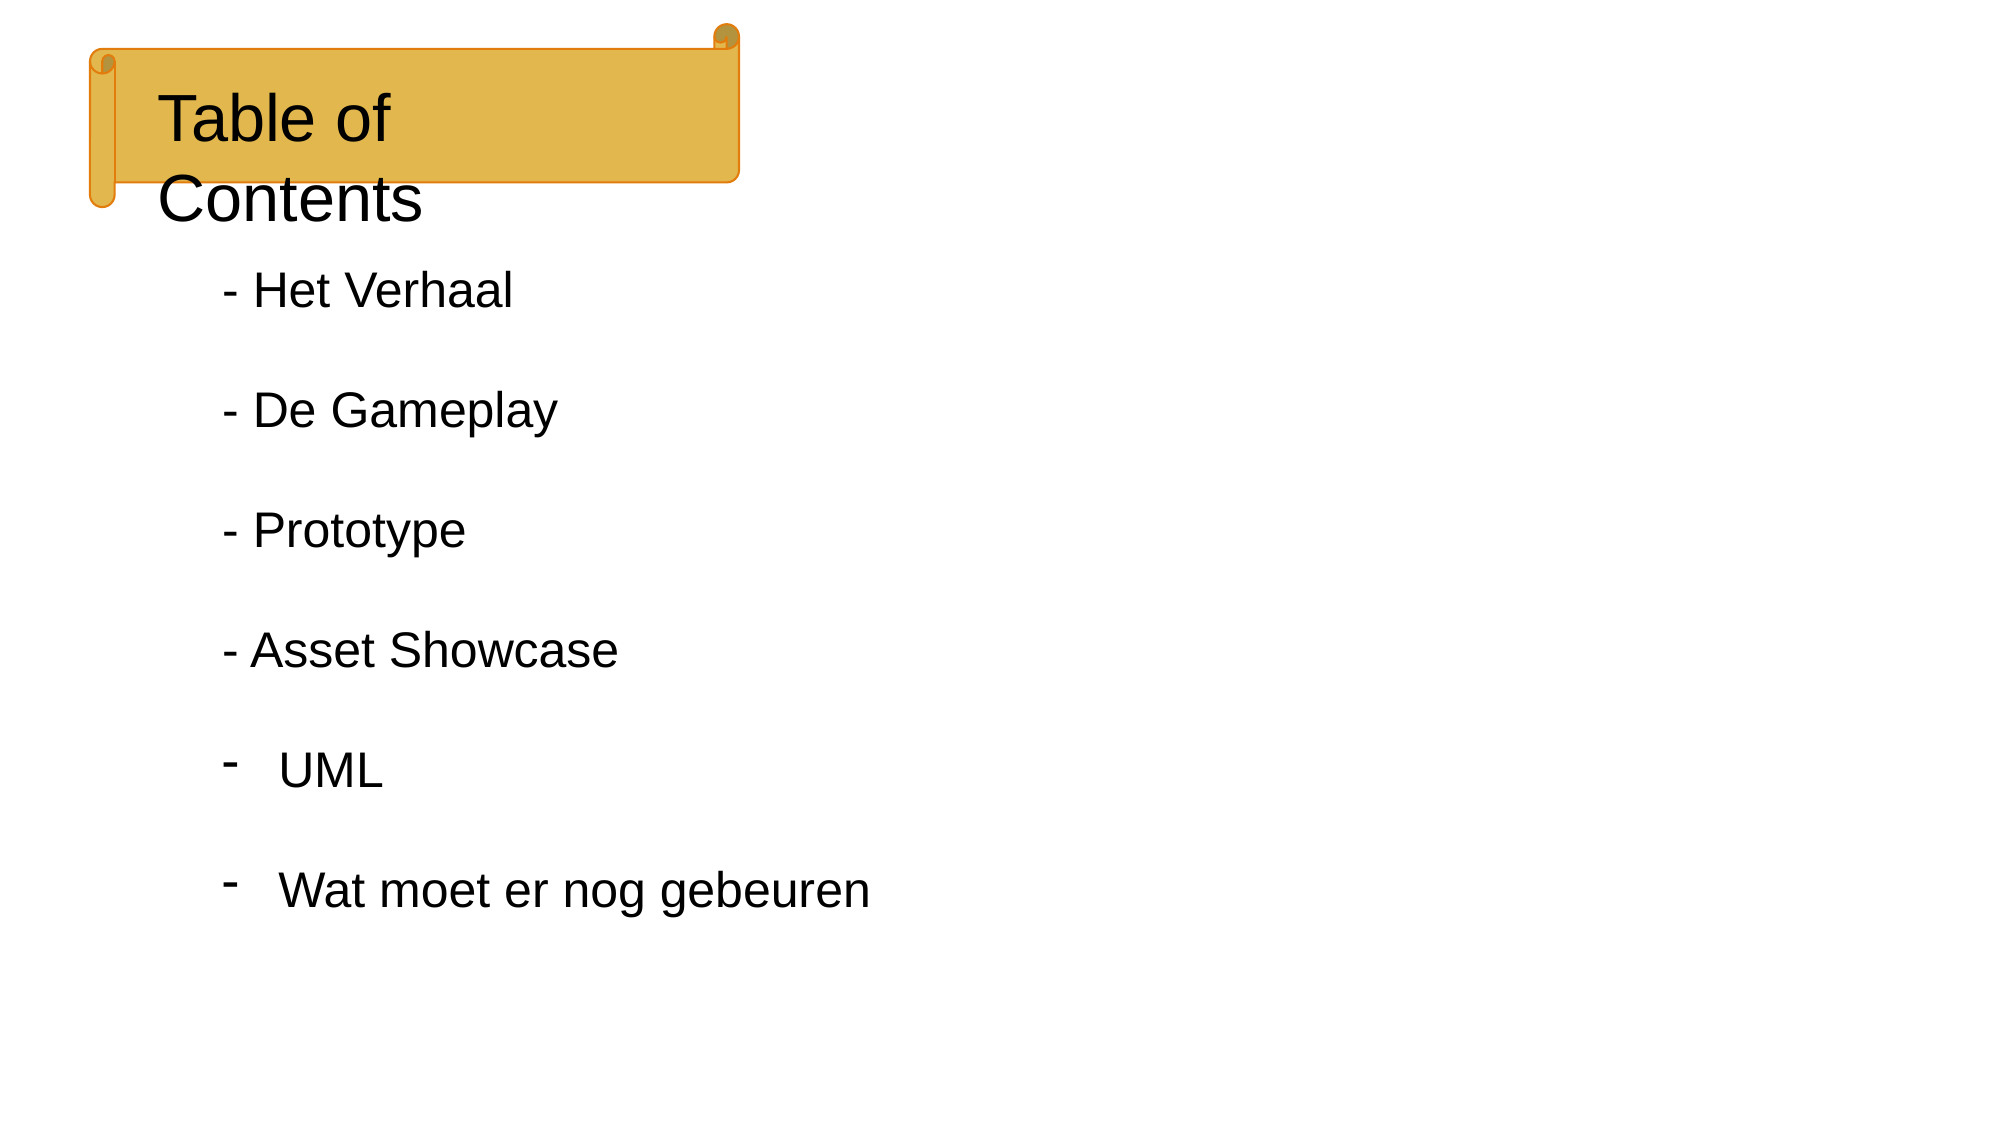

Table of Contents
- Het Verhaal

- De Gameplay

- Prototype

- Asset Showcase

UML

Wat moet er nog gebeuren